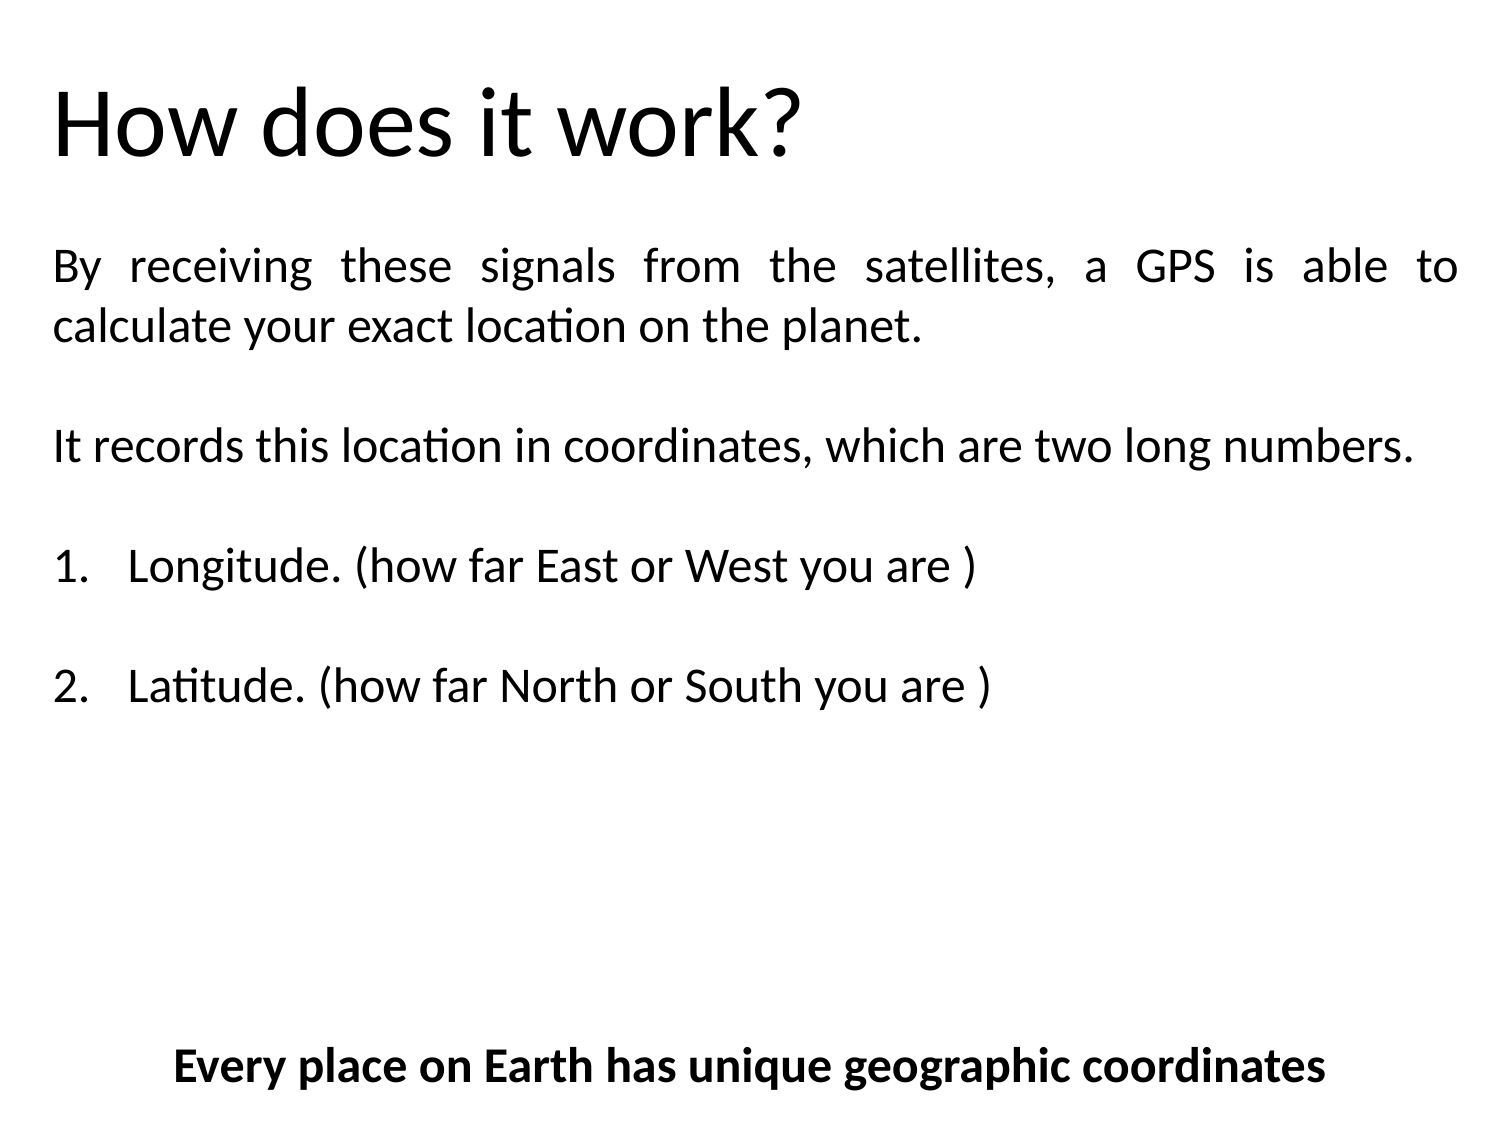

How does it work?
By receiving these signals from the satellites, a GPS is able to calculate your exact location on the planet.

It records this location in coordinates, which are two long numbers.

Longitude. (how far East or West you are )

Latitude. (how far North or South you are )
Every place on Earth has unique geographic coordinates